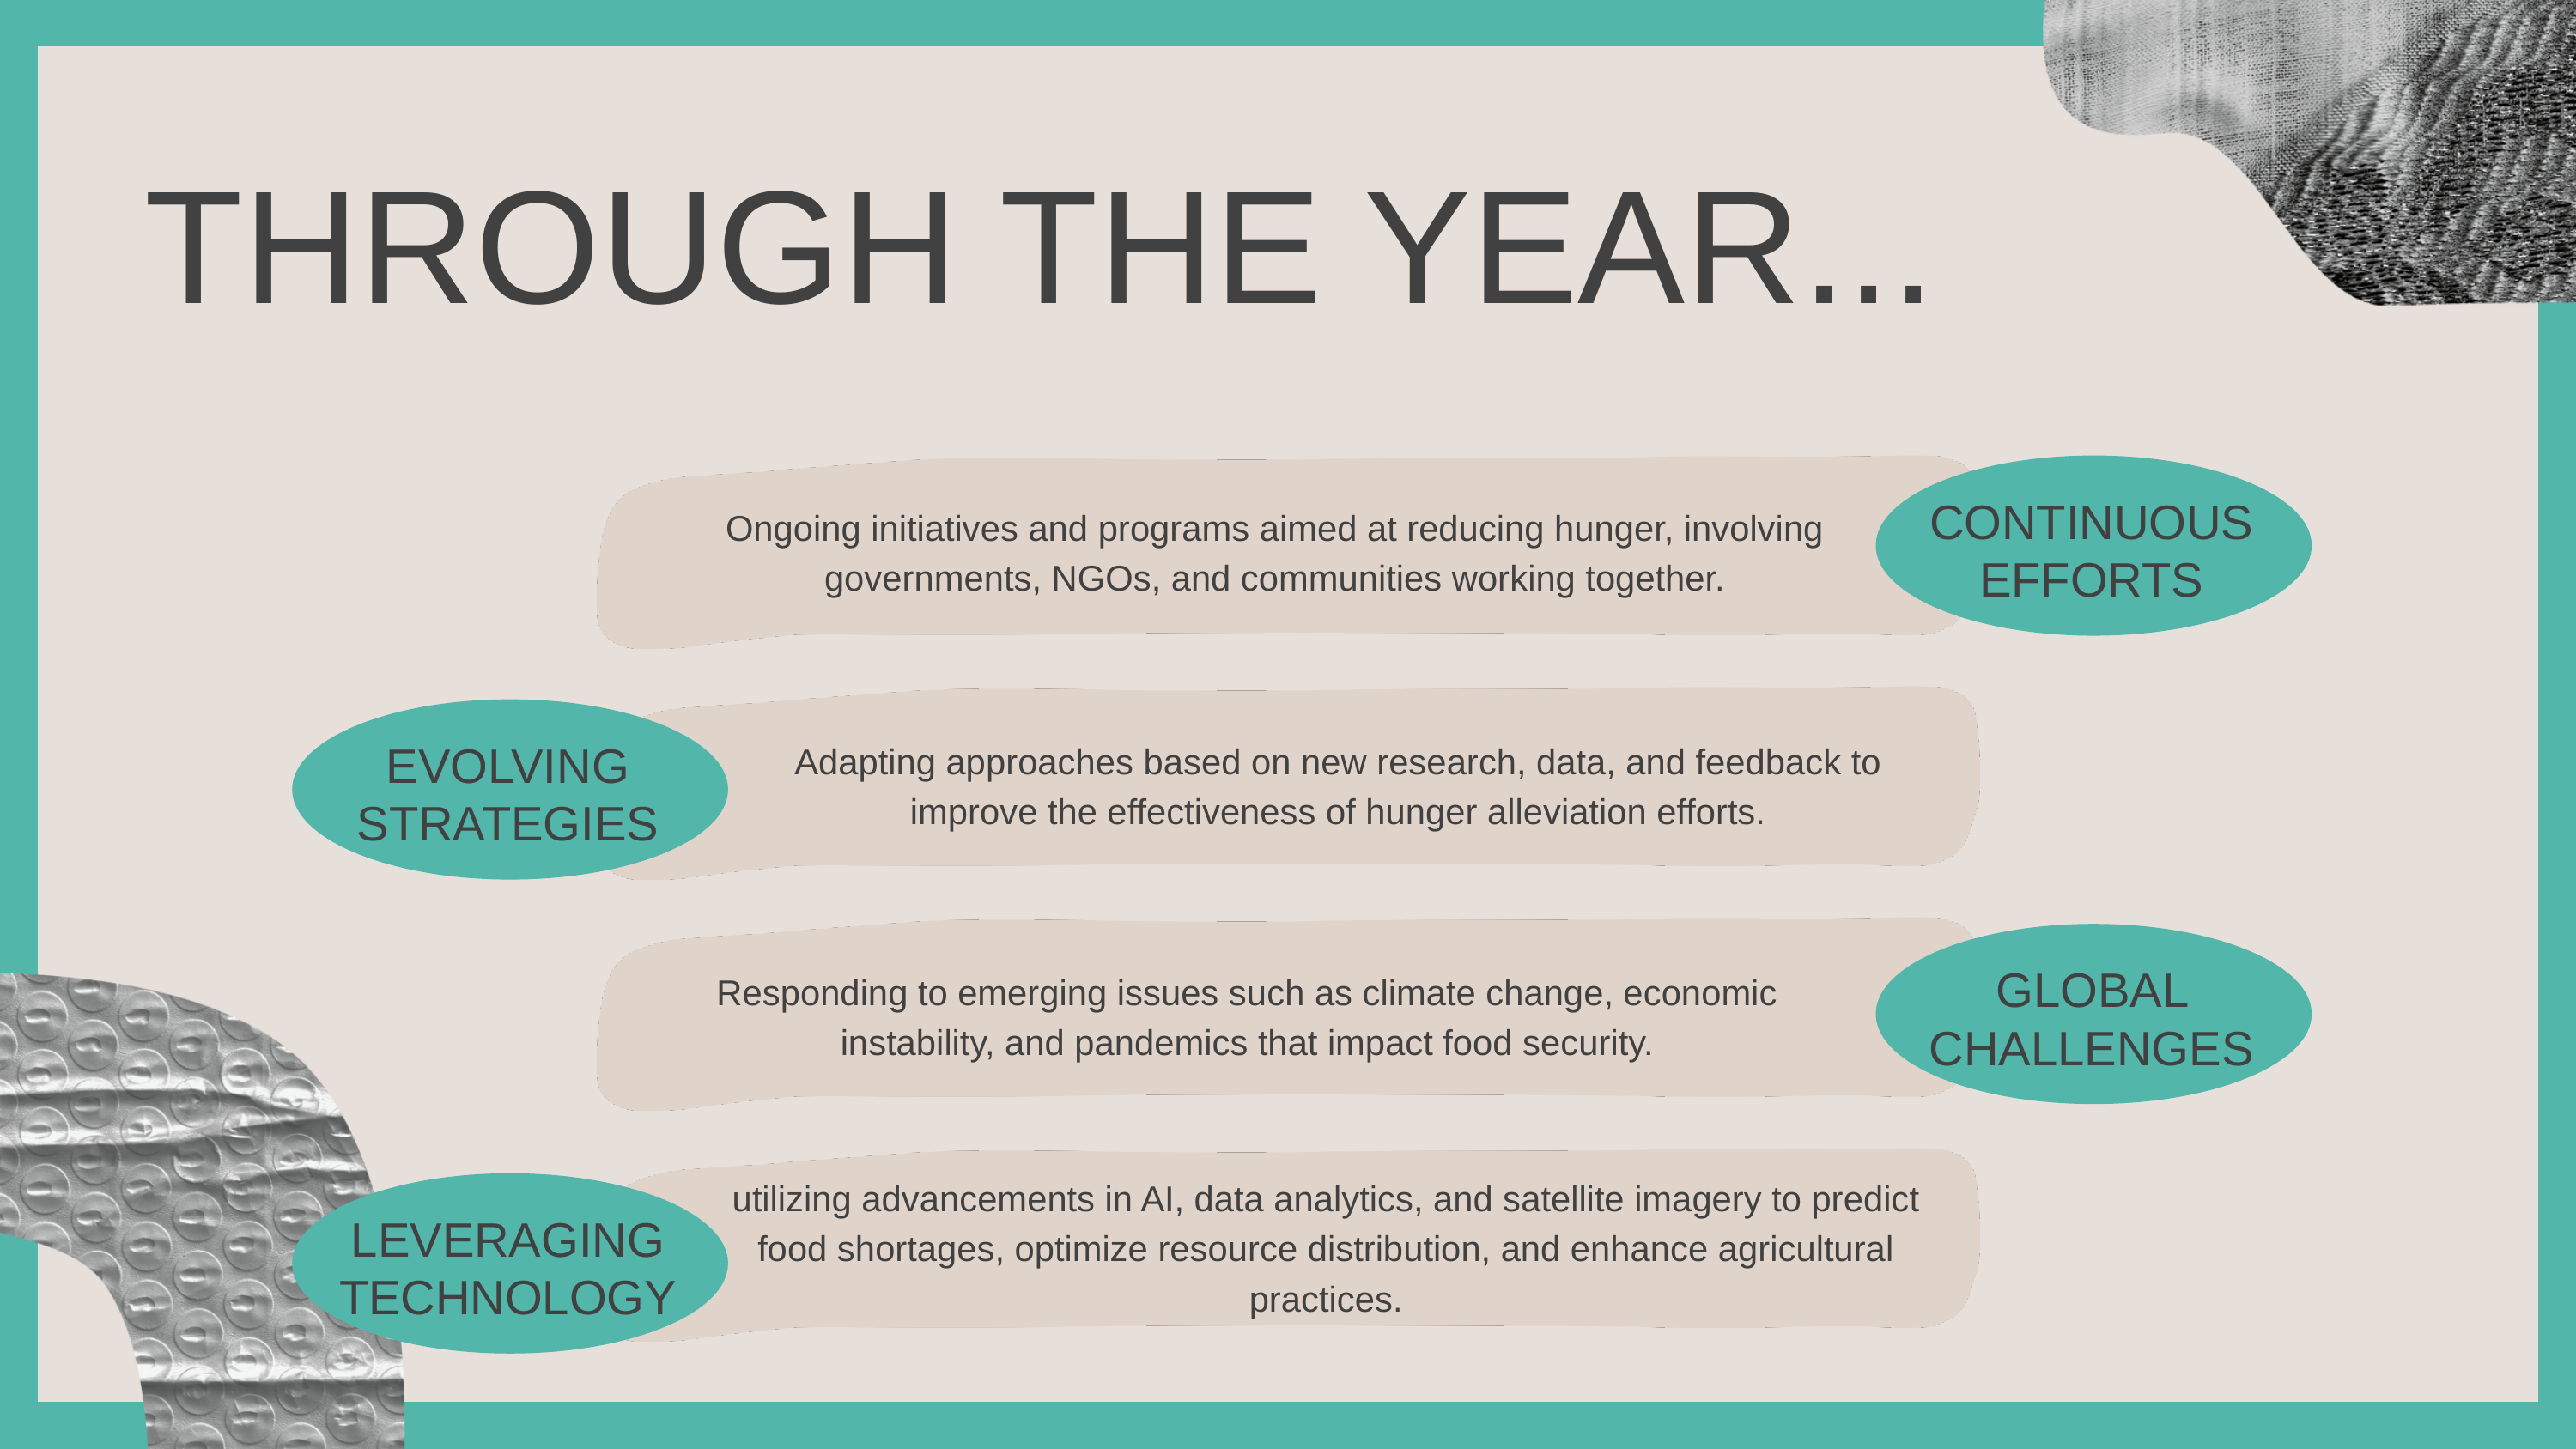

THROUGH THE YEAR...

CONTINUOUS EFFORTS
Ongoing initiatives and programs aimed at reducing hunger, involving governments, NGOs, and communities working together.

EVOLVING STRATEGIES
Adapting approaches based on new research, data, and feedback to improve the effectiveness of hunger alleviation efforts.

GLOBAL CHALLENGES
Responding to emerging issues such as climate change, economic instability, and pandemics that impact food security.

utilizing advancements in AI, data analytics, and satellite imagery to predict food shortages, optimize resource distribution, and enhance agricultural practices.

LEVERAGING TECHNOLOGY